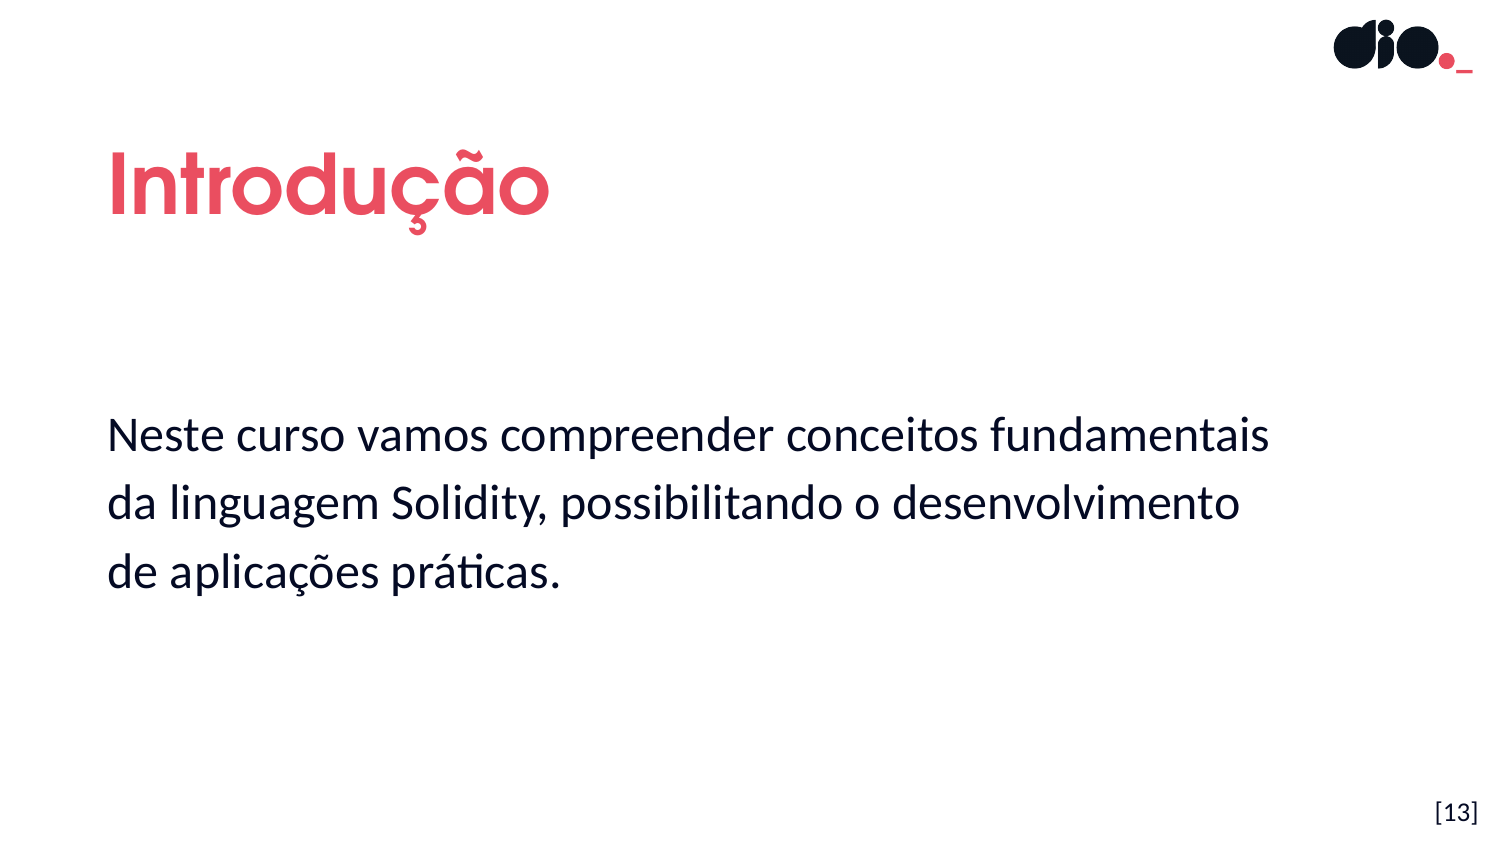

Introdução
Neste curso vamos compreender conceitos fundamentais da linguagem Solidity, possibilitando o desenvolvimento de aplicações práticas.
[13]